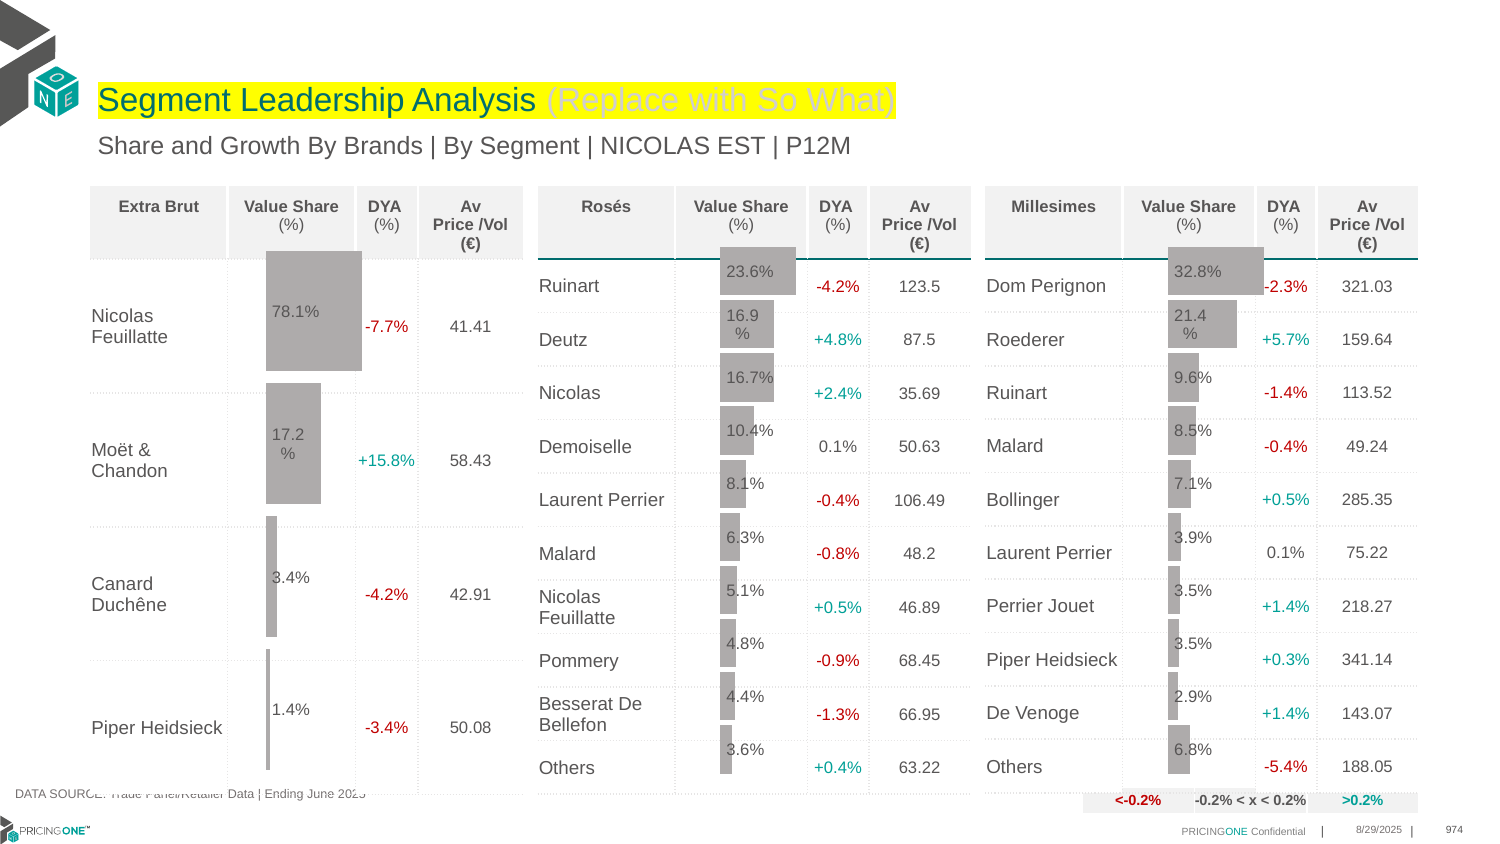

# Segment Leadership Analysis (Replace with So What)
Share and Growth By Brands | By Segment | NICOLAS EST | P12M
| Rosés | Value Share (%) | DYA (%) | Av Price /Vol (€) |
| --- | --- | --- | --- |
| Ruinart |  | -4.2% | 123.5 |
| Deutz |  | +4.8% | 87.5 |
| Nicolas |  | +2.4% | 35.69 |
| Demoiselle |  | 0.1% | 50.63 |
| Laurent Perrier |  | -0.4% | 106.49 |
| Malard |  | -0.8% | 48.2 |
| Nicolas Feuillatte |  | +0.5% | 46.89 |
| Pommery |  | -0.9% | 68.45 |
| Besserat De Bellefon |  | -1.3% | 66.95 |
| Others |  | +0.4% | 63.22 |
| Extra Brut | Value Share (%) | DYA (%) | Av Price /Vol (€) |
| --- | --- | --- | --- |
| Nicolas Feuillatte |  | -7.7% | 41.41 |
| Moët & Chandon |  | +15.8% | 58.43 |
| Canard Duchêne |  | -4.2% | 42.91 |
| Piper Heidsieck |  | -3.4% | 50.08 |
| Millesimes | Value Share (%) | DYA (%) | Av Price /Vol (€) |
| --- | --- | --- | --- |
| Dom Perignon |  | -2.3% | 321.03 |
| Roederer |  | +5.7% | 159.64 |
| Ruinart |  | -1.4% | 113.52 |
| Malard |  | -0.4% | 49.24 |
| Bollinger |  | +0.5% | 285.35 |
| Laurent Perrier |  | 0.1% | 75.22 |
| Perrier Jouet |  | +1.4% | 218.27 |
| Piper Heidsieck |  | +0.3% | 341.14 |
| De Venoge |  | +1.4% | 143.07 |
| Others |  | -5.4% | 188.05 |

### Chart

| Category | Extra Brut | NICOLAS EST |
|---|---|
| None | 0.7807218626393384 |

### Chart

| Category | Rosés | NICOLAS EST |
|---|---|
| None | 0.2362720090693308 |

### Chart

| Category | Millesimes | NICOLAS EST |
|---|---|
| None | 0.32758972564797806 |
DATA SOURCE: Trade Panel/Retailer Data | Ending June 2025
| <-0.2% | -0.2% < x < 0.2% | >0.2% |
| --- | --- | --- |

8/29/2025
974